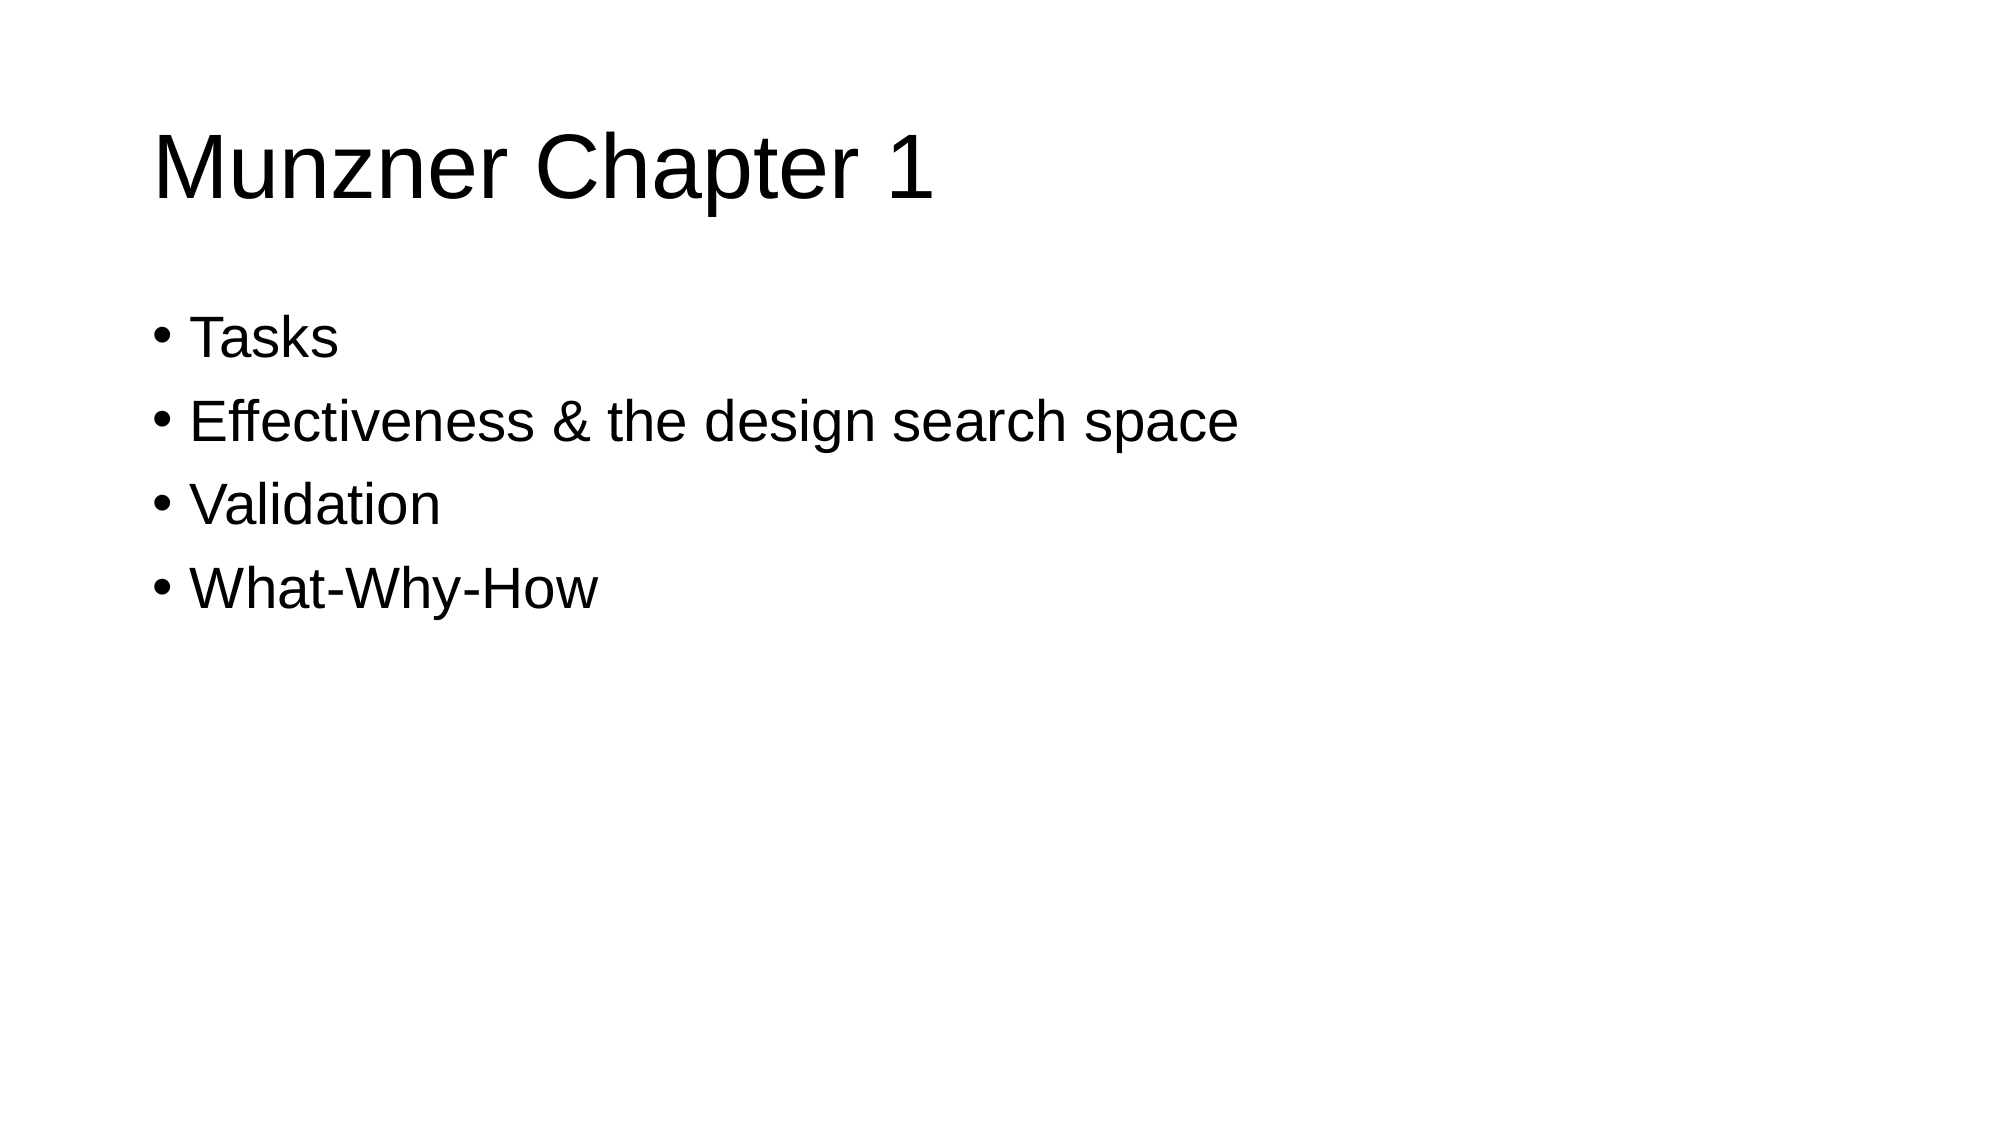

# Munzner Chapter 1
Tasks
Effectiveness & the design search space
Validation
What-Why-How